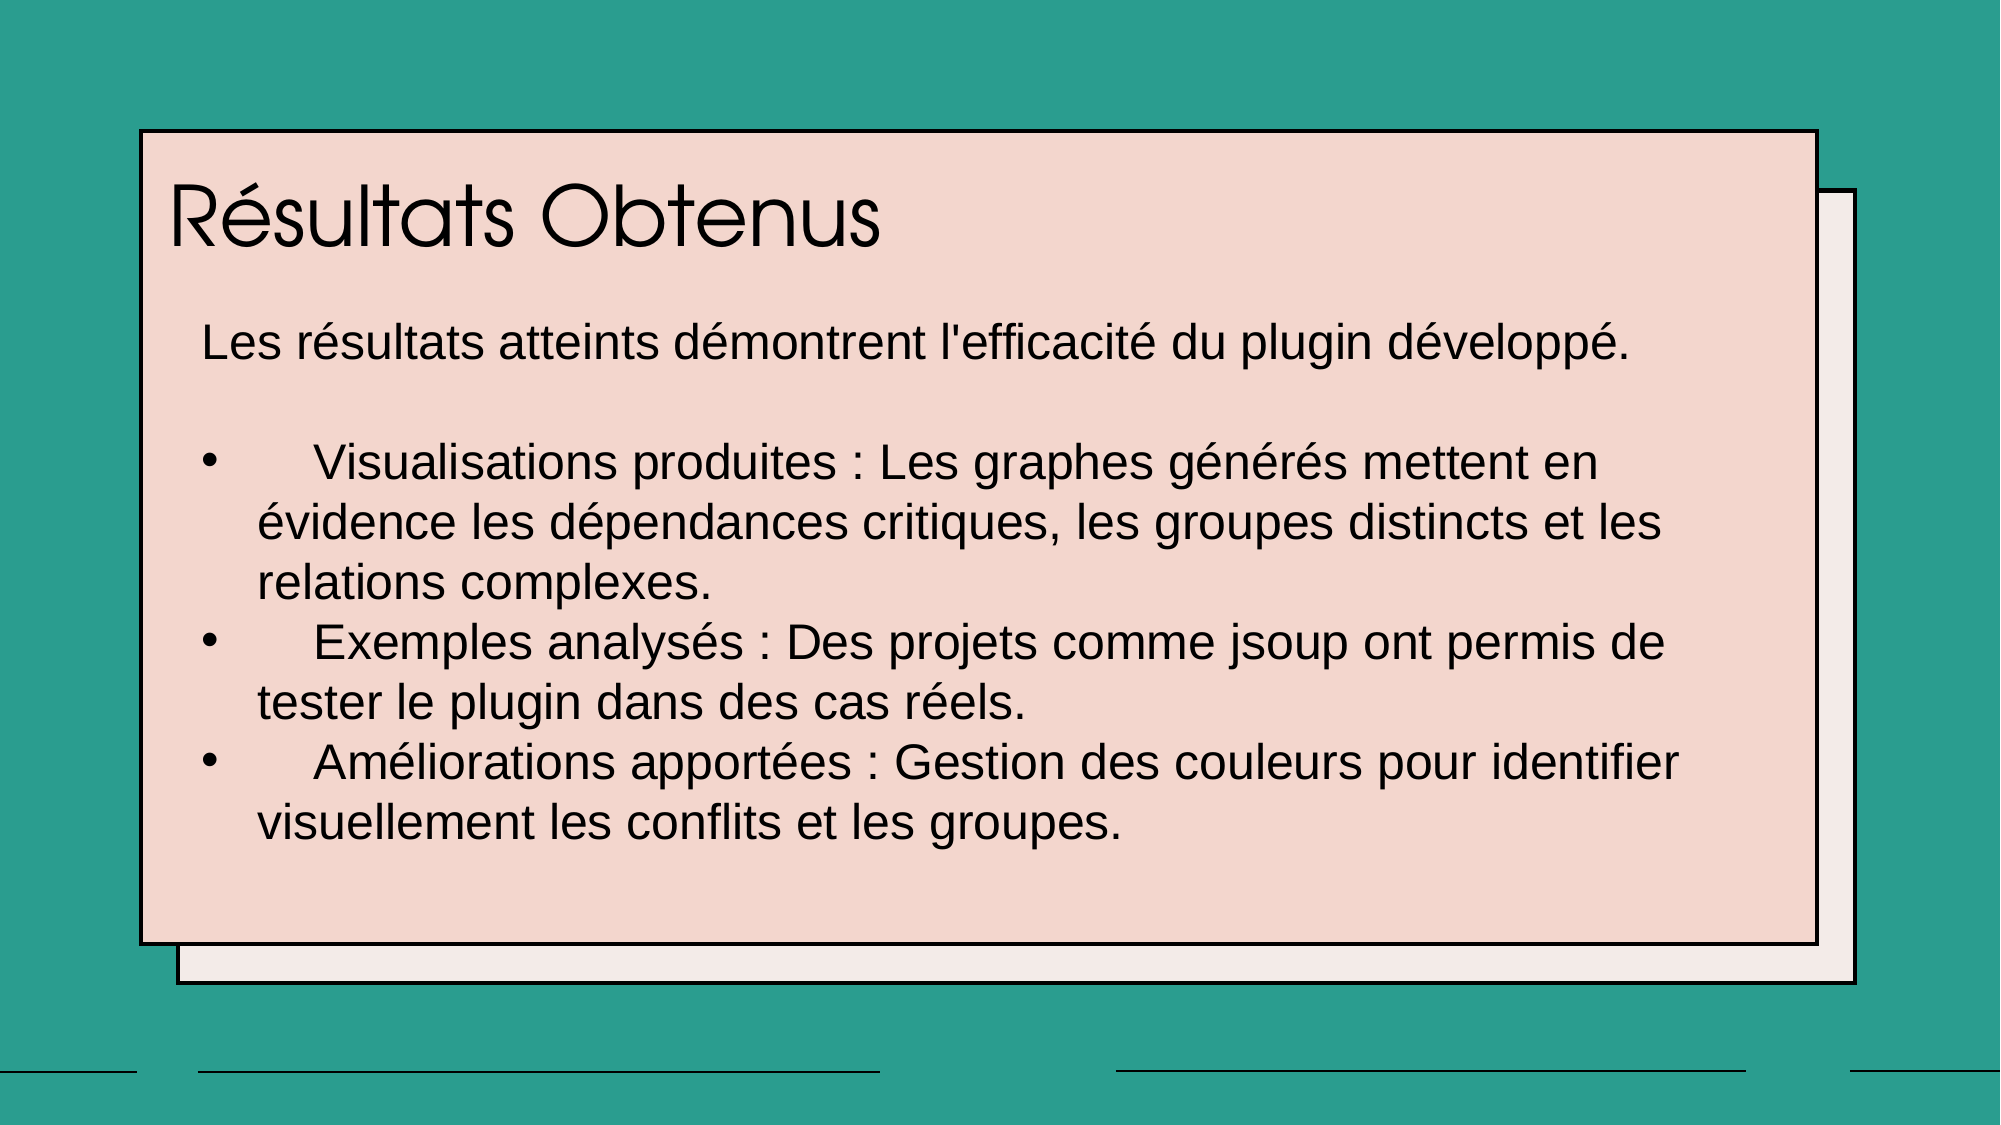

# Résultats Obtenus
Les résultats atteints démontrent l'efficacité du plugin développé.

    Visualisations produites : Les graphes générés mettent en évidence les dépendances critiques, les groupes distincts et les relations complexes.
    Exemples analysés : Des projets comme jsoup ont permis de tester le plugin dans des cas réels.
    Améliorations apportées : Gestion des couleurs pour identifier visuellement les conflits et les groupes.